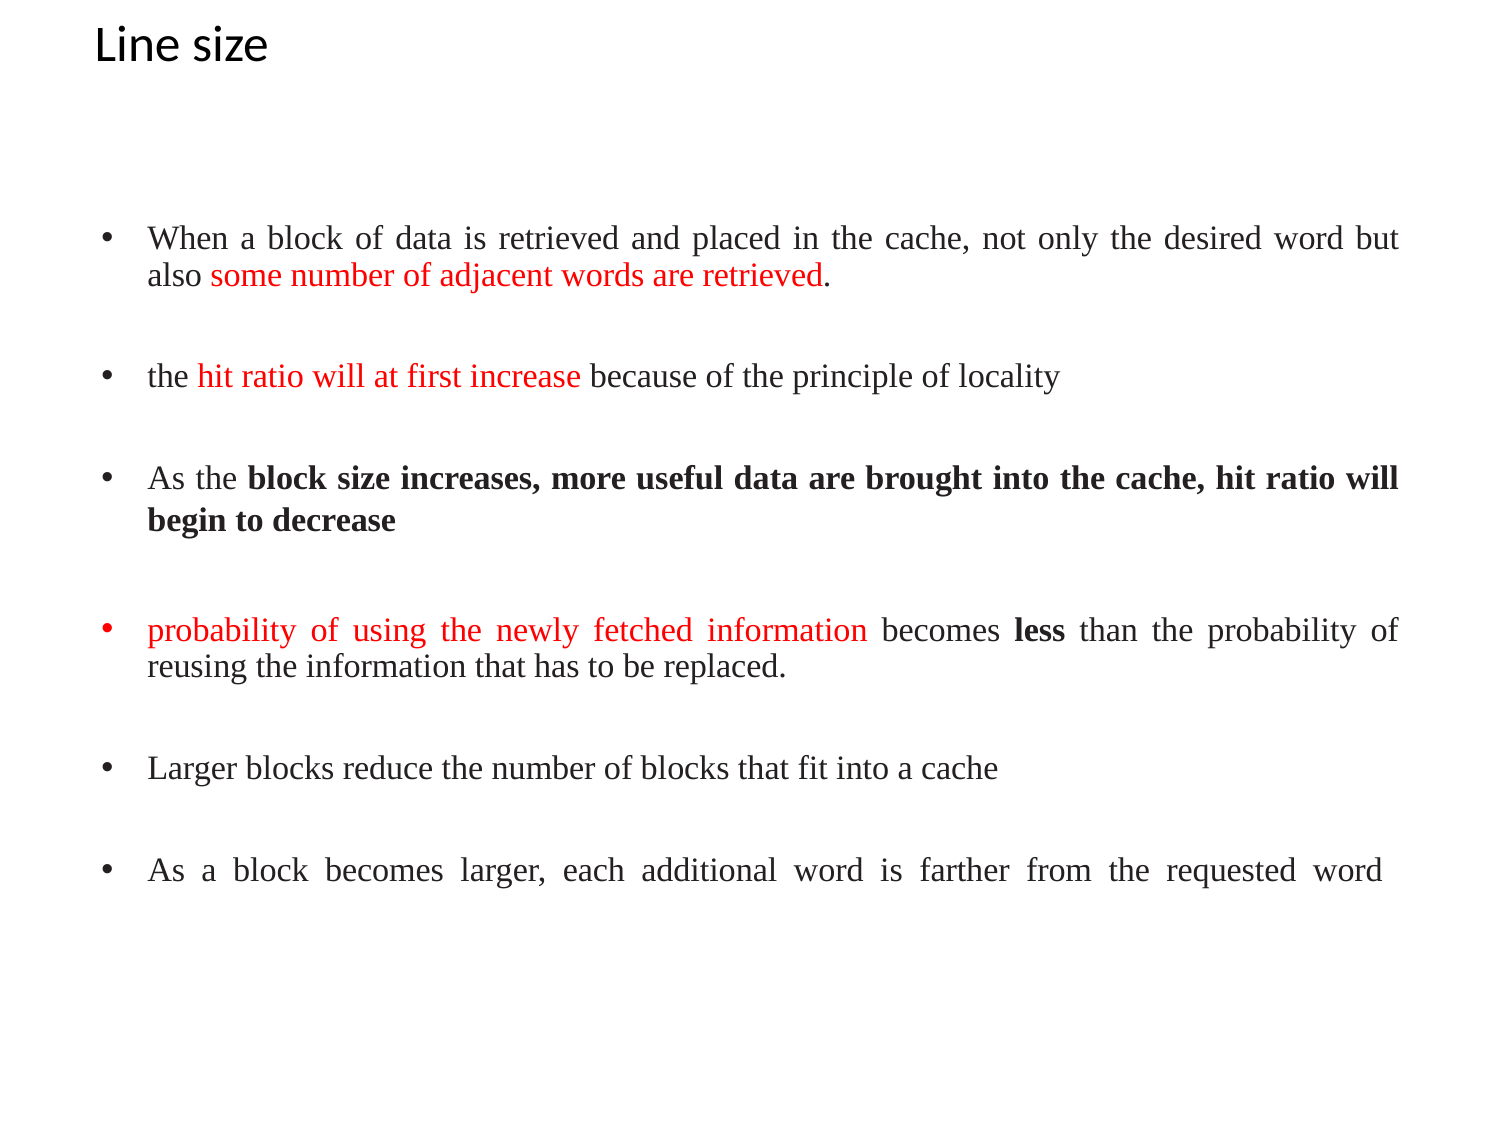

# Line size
When a block of data is retrieved and placed in the cache, not only the desired word but also some number of adjacent words are retrieved.

the hit ratio will at first increase because of the principle of locality

As the block size increases, more useful data are brought into the cache, hit ratio will begin to decrease

probability of using the newly fetched information becomes less than the probability of reusing the information that has to be replaced.

Larger blocks reduce the number of blocks that fit into a cache

As a block becomes larger, each additional word is farther from the requested word